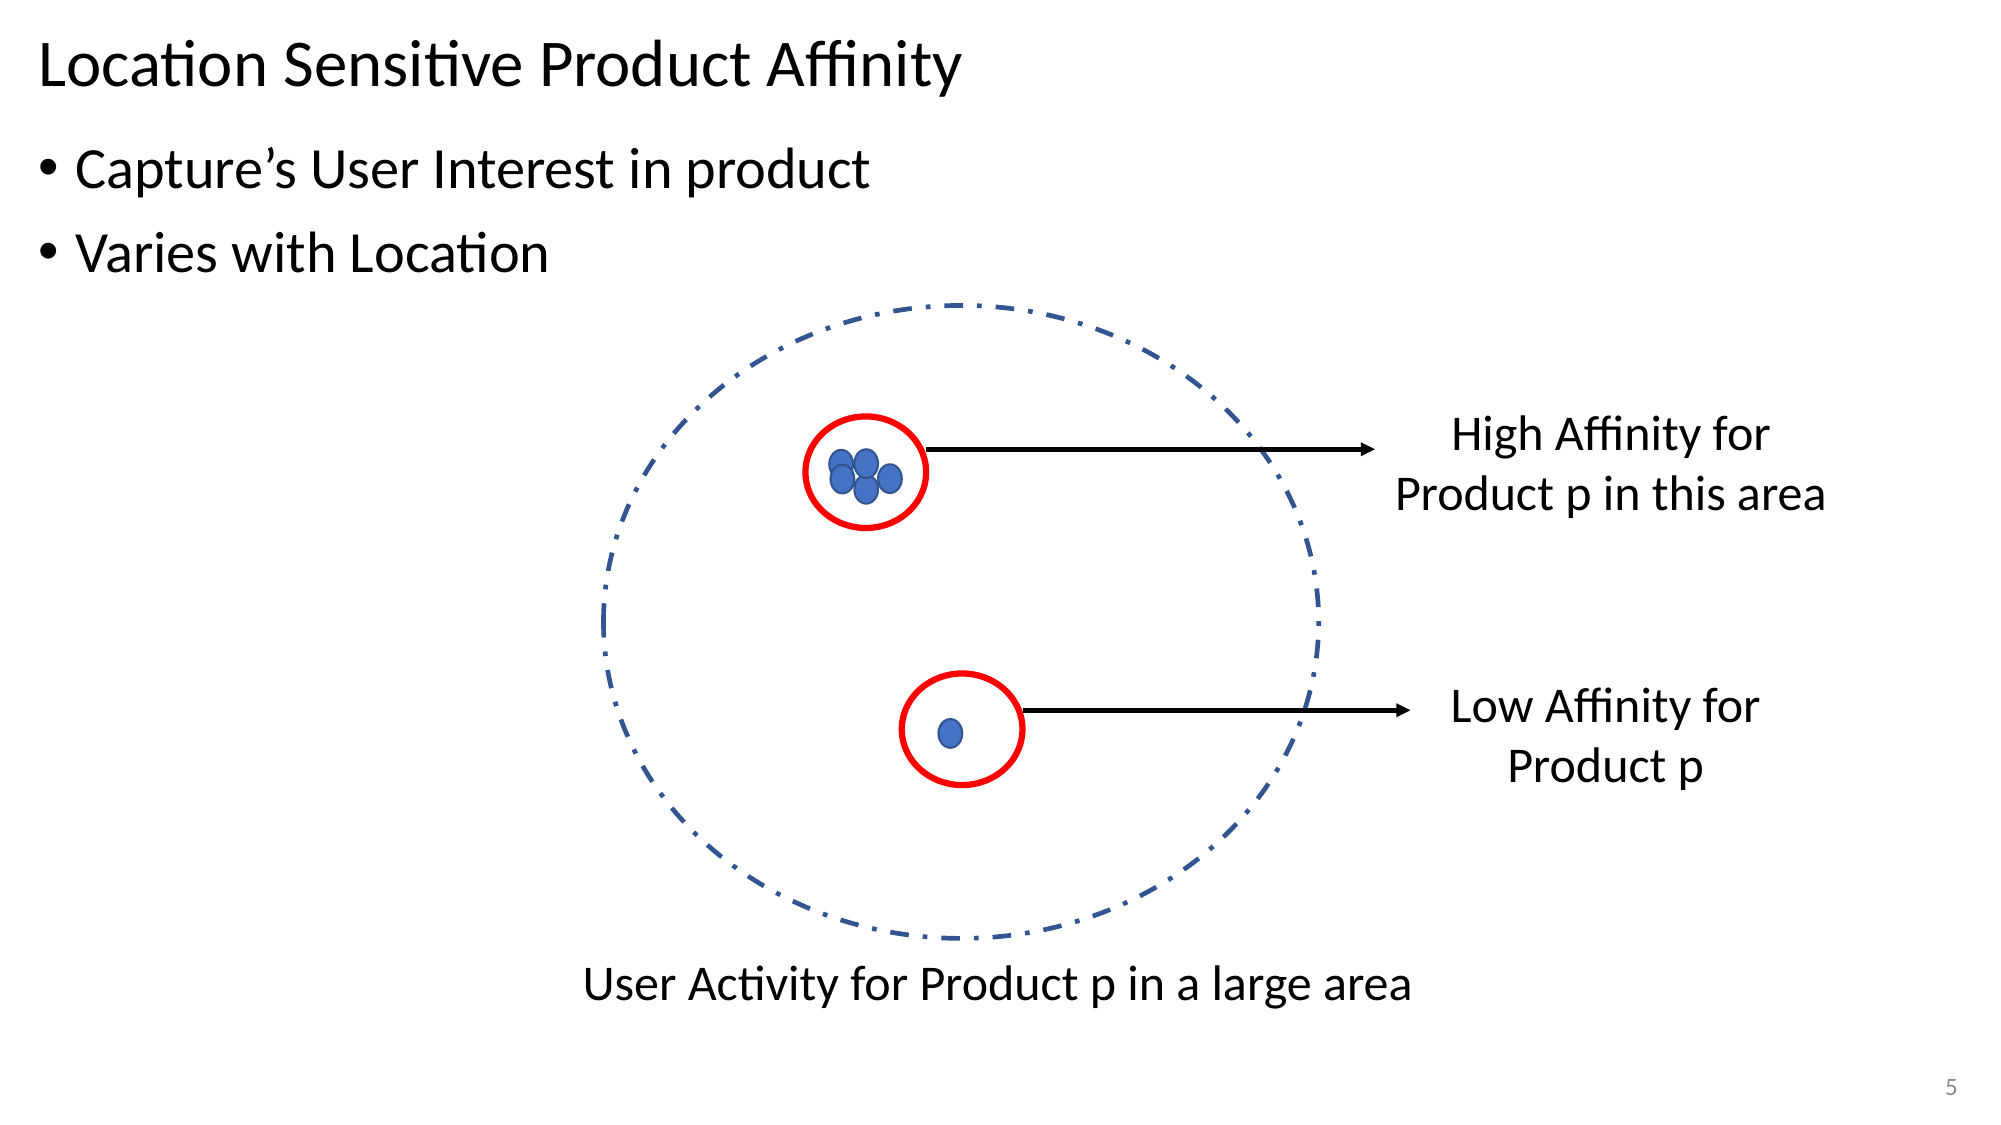

# Location Sensitive Product Affinity
Capture’s User Interest in product
Varies with Location

High Affinity for Product p in this area

Low Affinity for Product p

User Activity for Product p in a large area

5